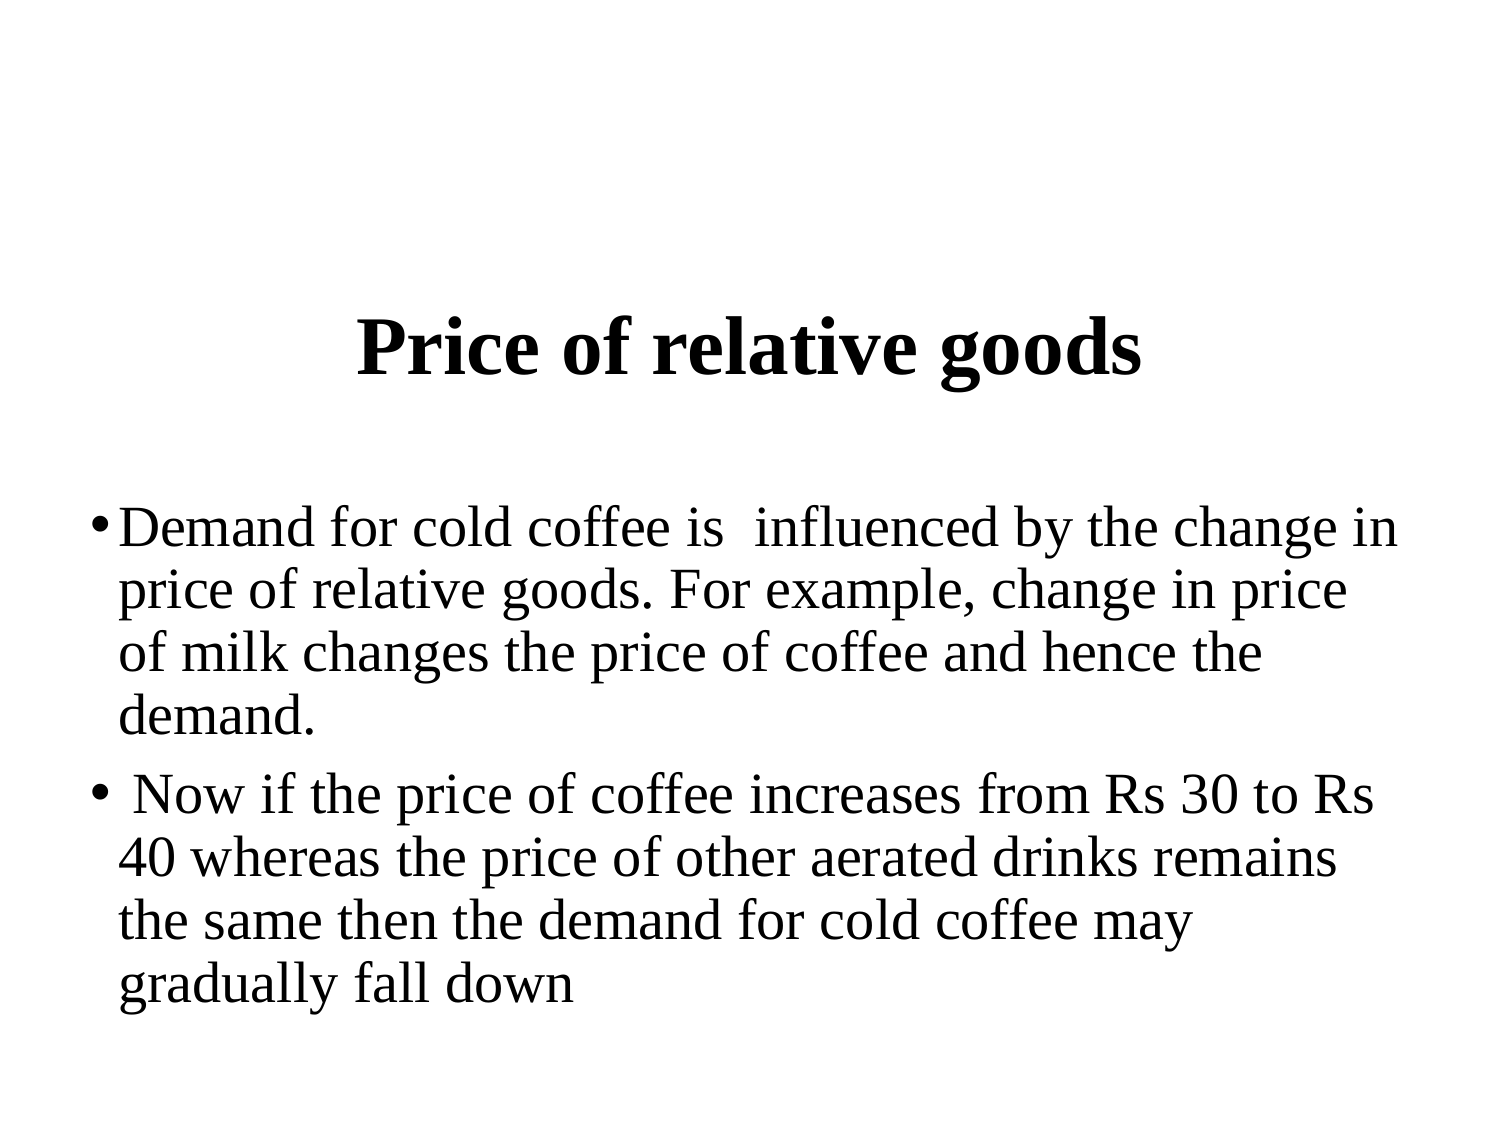

Price of relative goods

Demand for cold coffee is  influenced by the change in price of relative goods. For example, change in price of milk changes the price of coffee and hence the demand.
 Now if the price of coffee increases from Rs 30 to Rs 40 whereas the price of other aerated drinks remains the same then the demand for cold coffee may gradually fall down